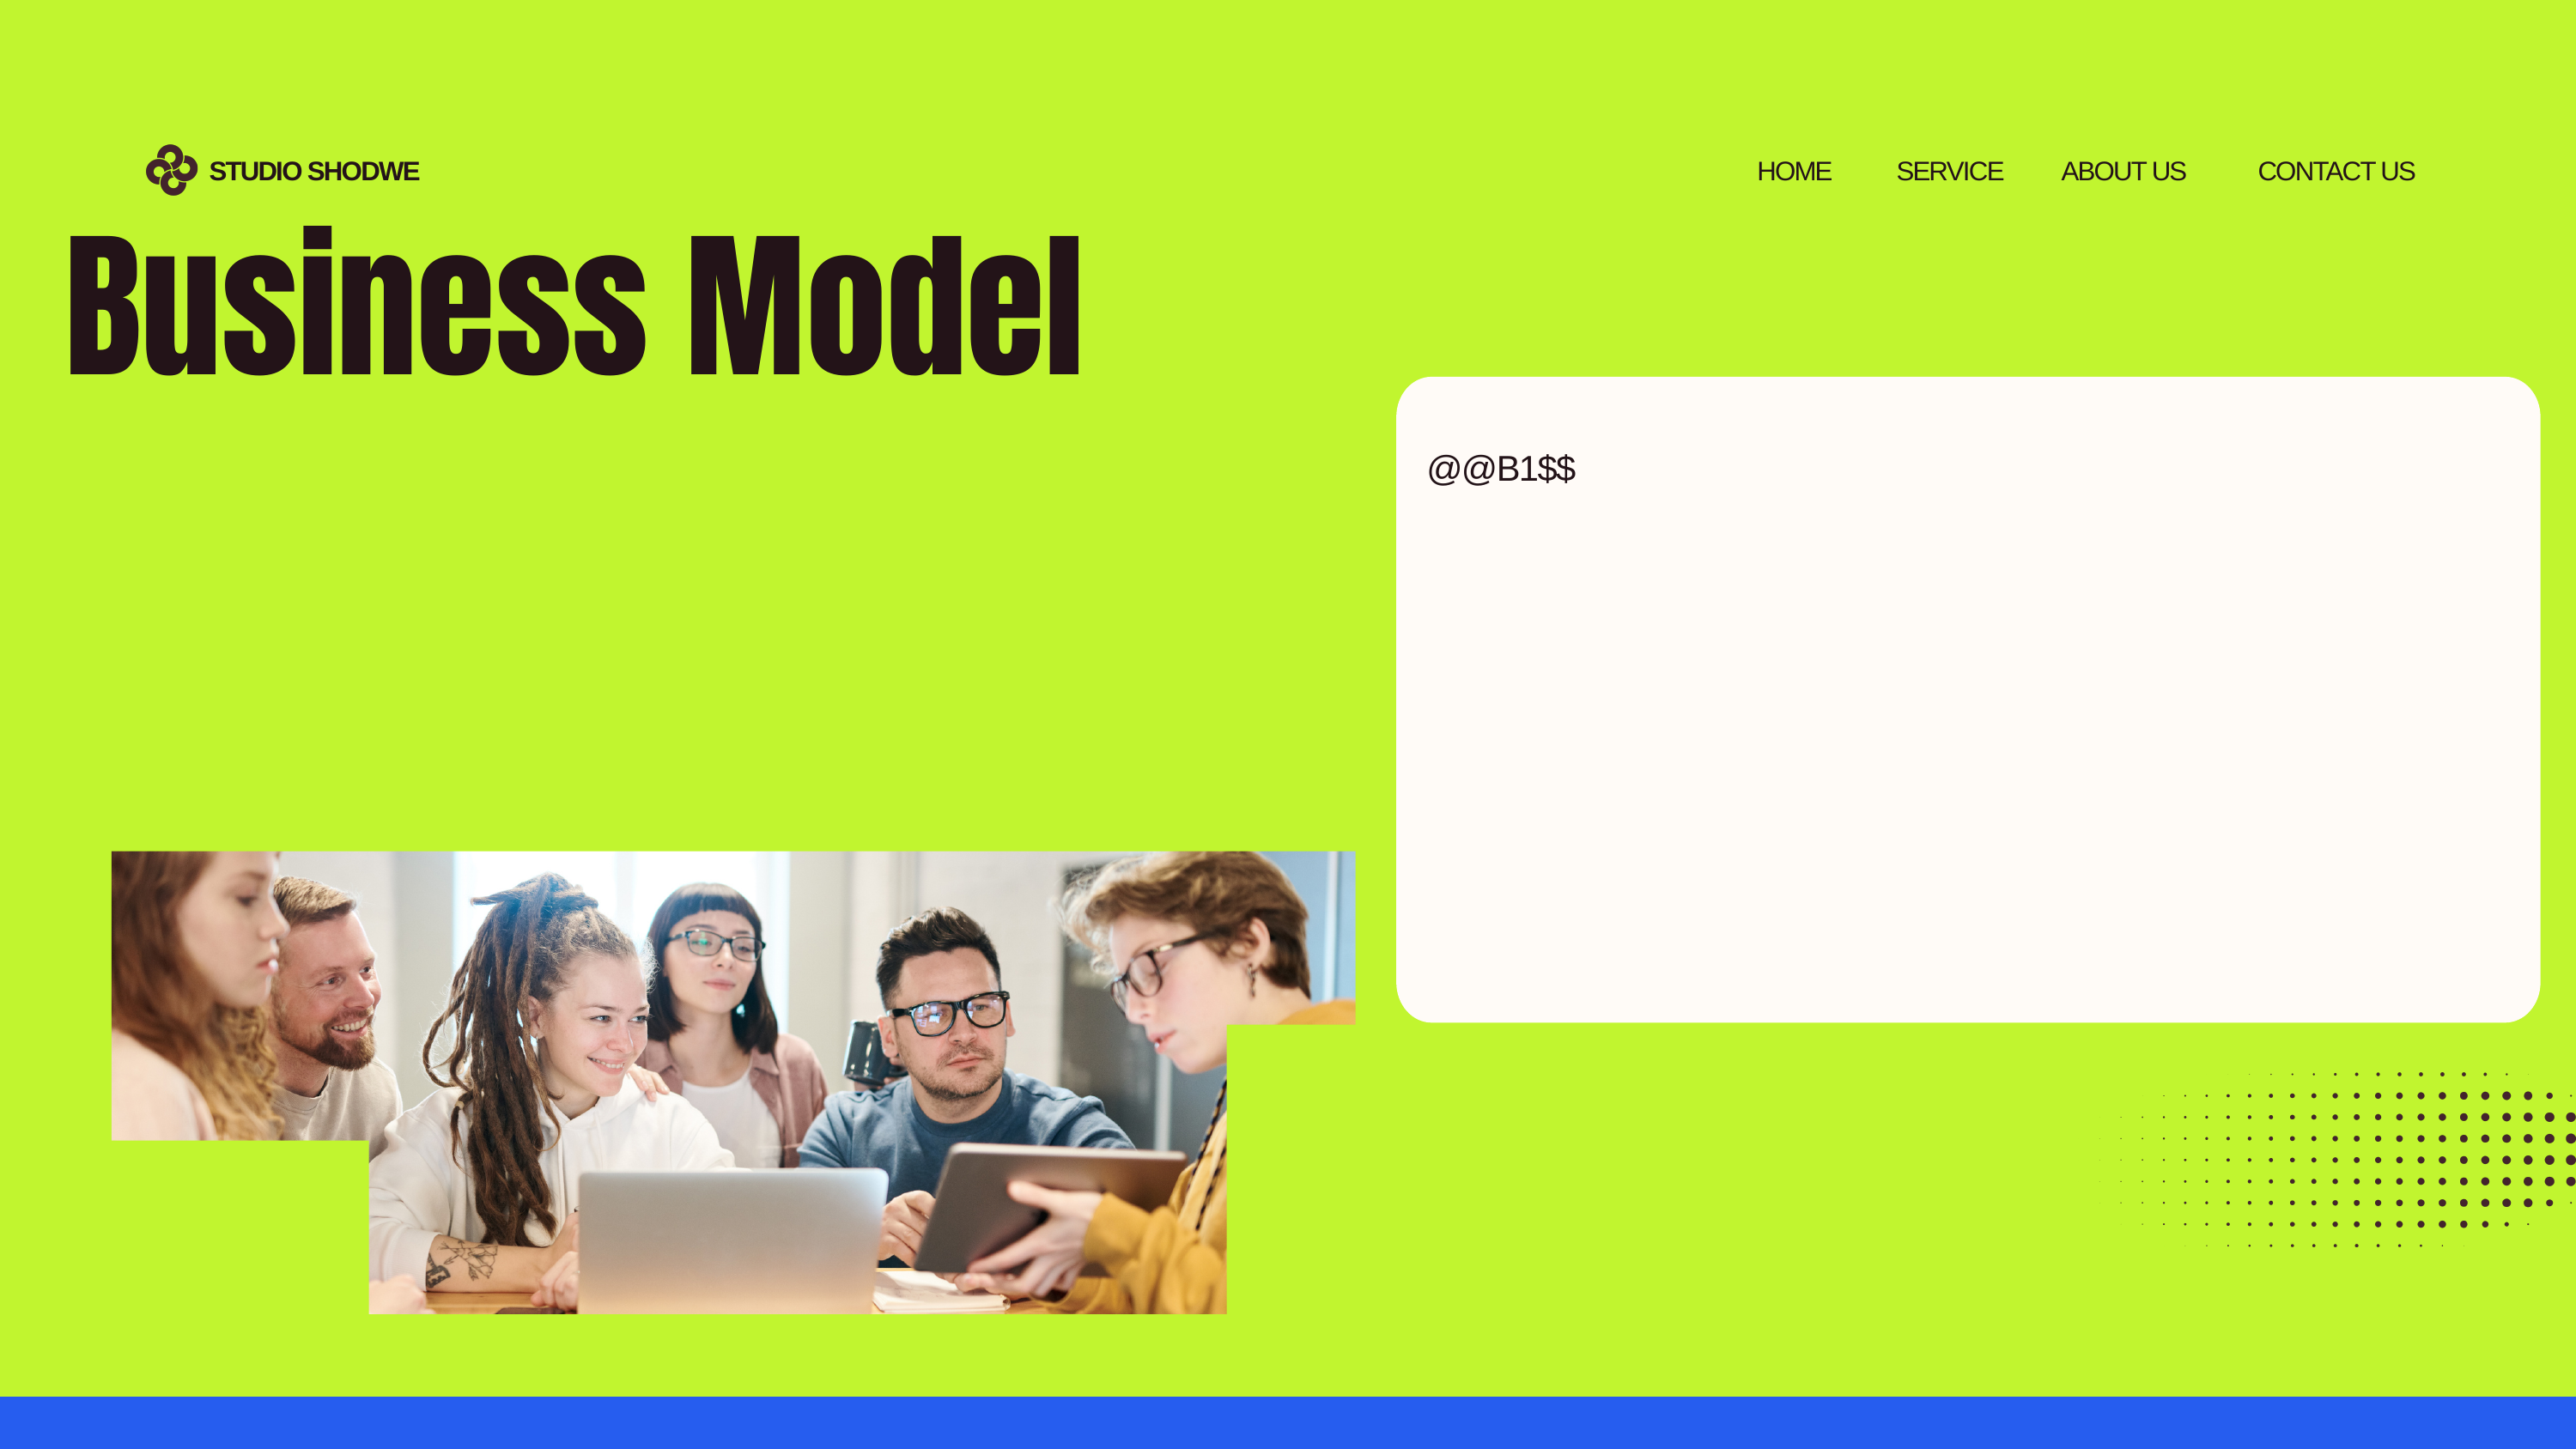

STUDIO SHODWE
HOME
SERVICE
ABOUT US
CONTACT US
Business Model

@@B1$$